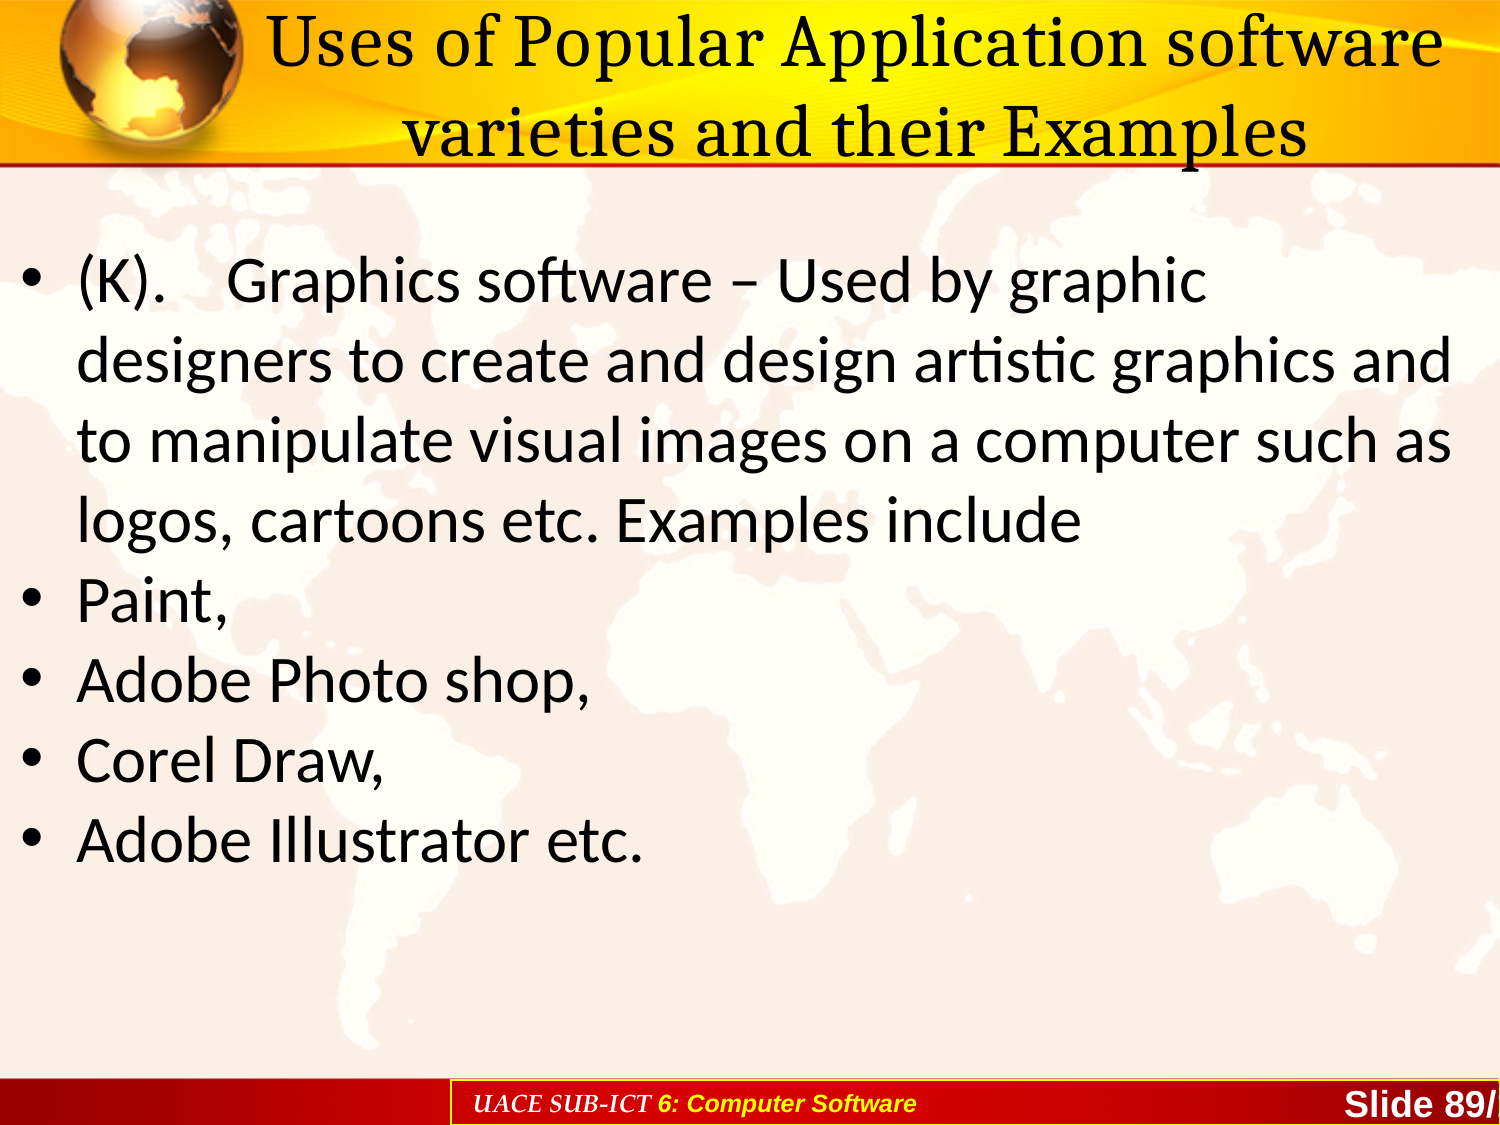

# Uses of Popular Application software varieties and their Examples
(K).	Graphics software – Used by graphic designers to create and design artistic graphics and to manipulate visual images on a computer such as logos, cartoons etc. Examples include
Paint,
Adobe Photo shop,
Corel Draw,
Adobe Illustrator etc.